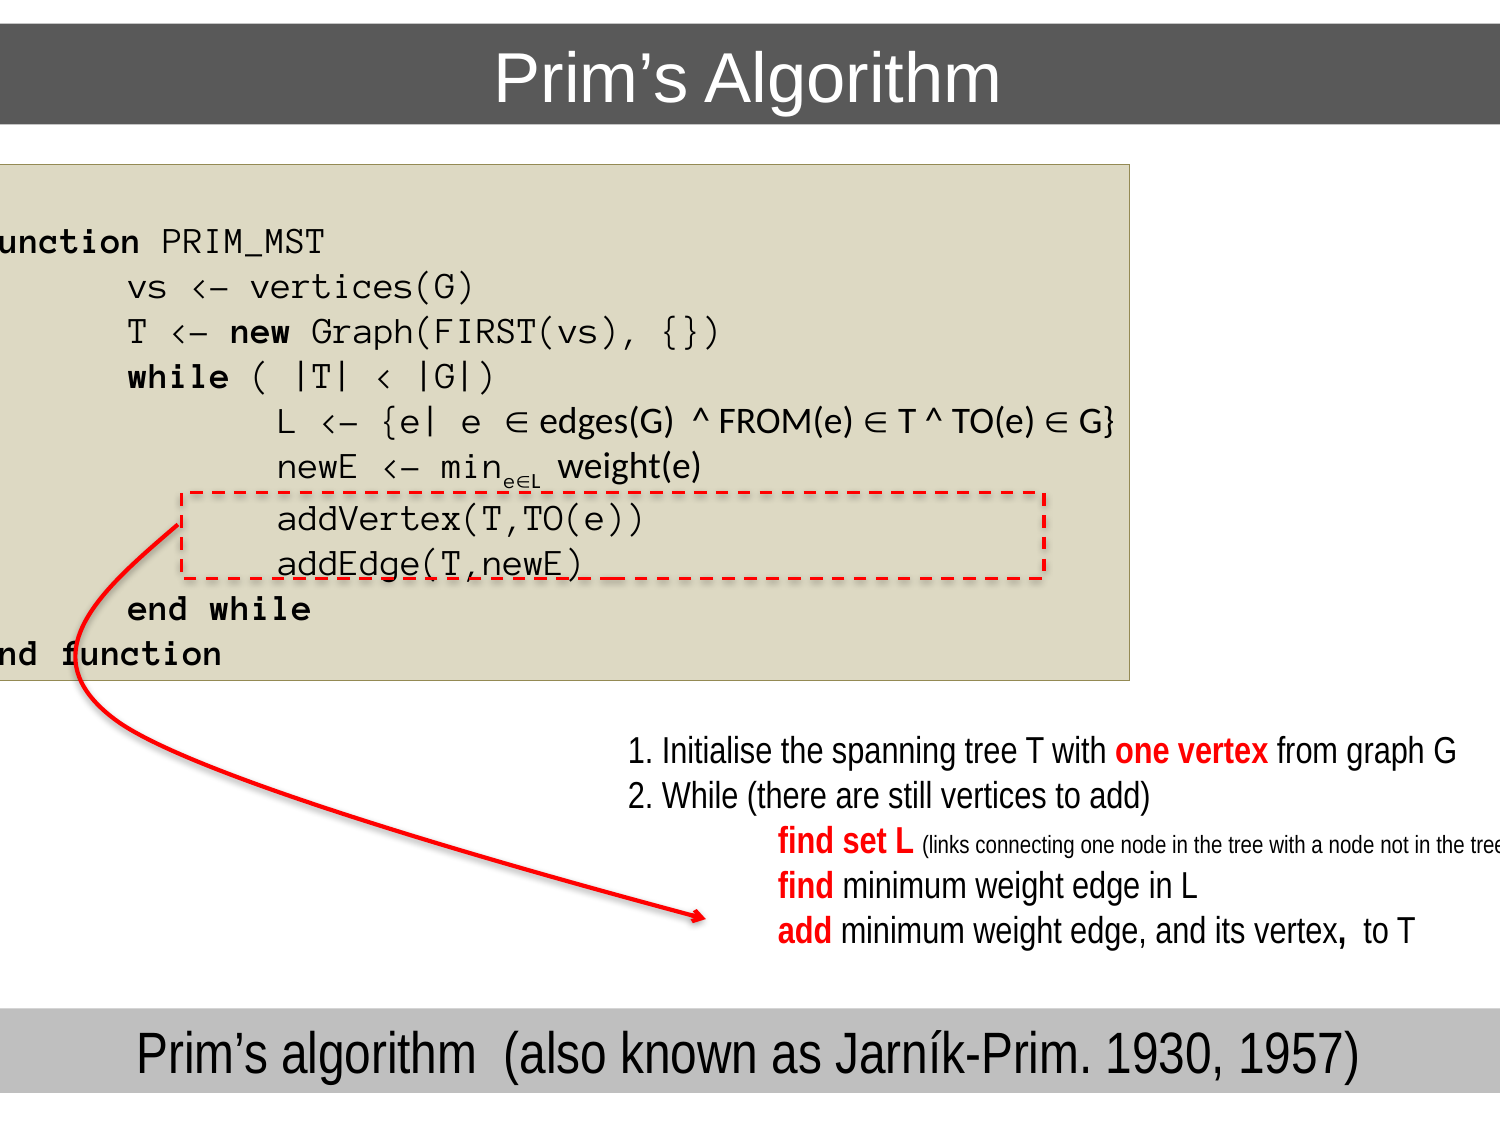

# Prim’s Algorithm

function PRIM_MST
	vs <- vertices(G)
	T <- new Graph(FIRST(vs), {})
	while ( |T| < |G|)
		L <- {e| e ∈ edges(G)  ^ FROM(e) ∈ T ^ TO(e) ∈ G}
		newE <- mine∈L  weight(e)
		addVertex(T,TO(e))
		addEdge(T,newE)
	end while
end function

1. Initialise the spanning tree T with one vertex from graph G
2. While (there are still vertices to add)
	find set L (links connecting one node in the tree with a node not in the tree)
	find minimum weight edge in L
	add minimum weight edge, and its vertex,  to T

Prim’s algorithm  (also known as Jarník-Prim. 1930, 1957)